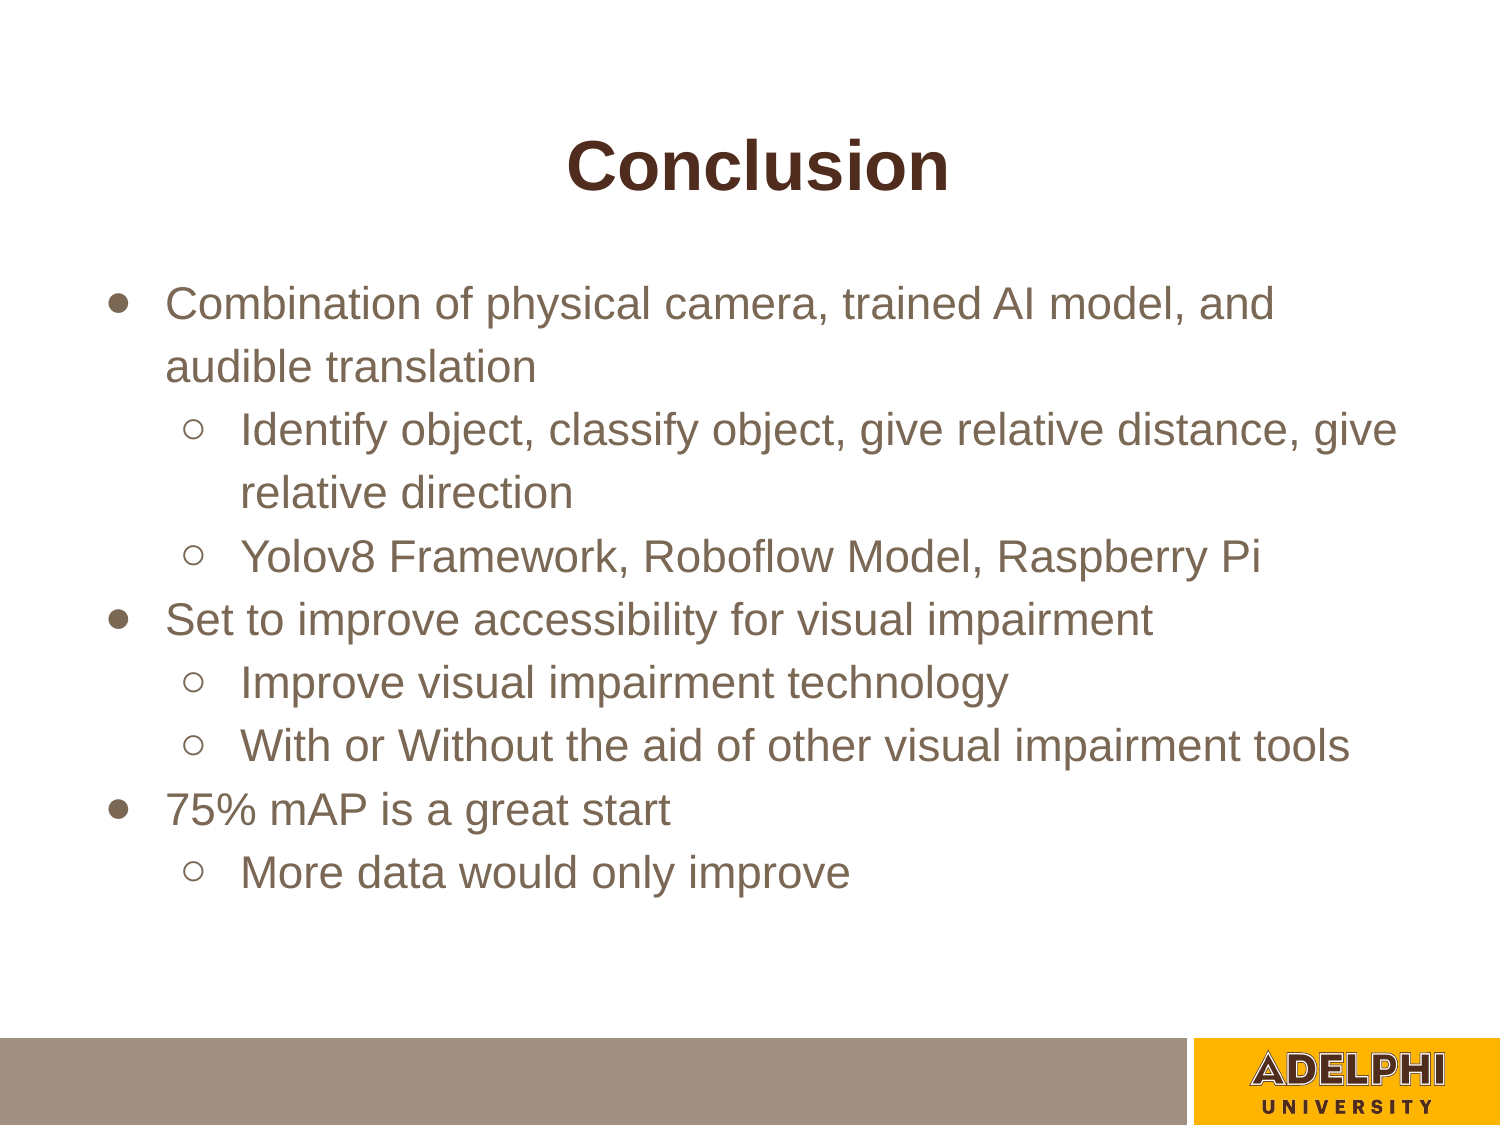

Conclusion
Combination of physical camera, trained AI model, and audible translation
Identify object, classify object, give relative distance, give relative direction
Yolov8 Framework, Roboflow Model, Raspberry Pi
Set to improve accessibility for visual impairment
Improve visual impairment technology
With or Without the aid of other visual impairment tools
75% mAP is a great start
More data would only improve